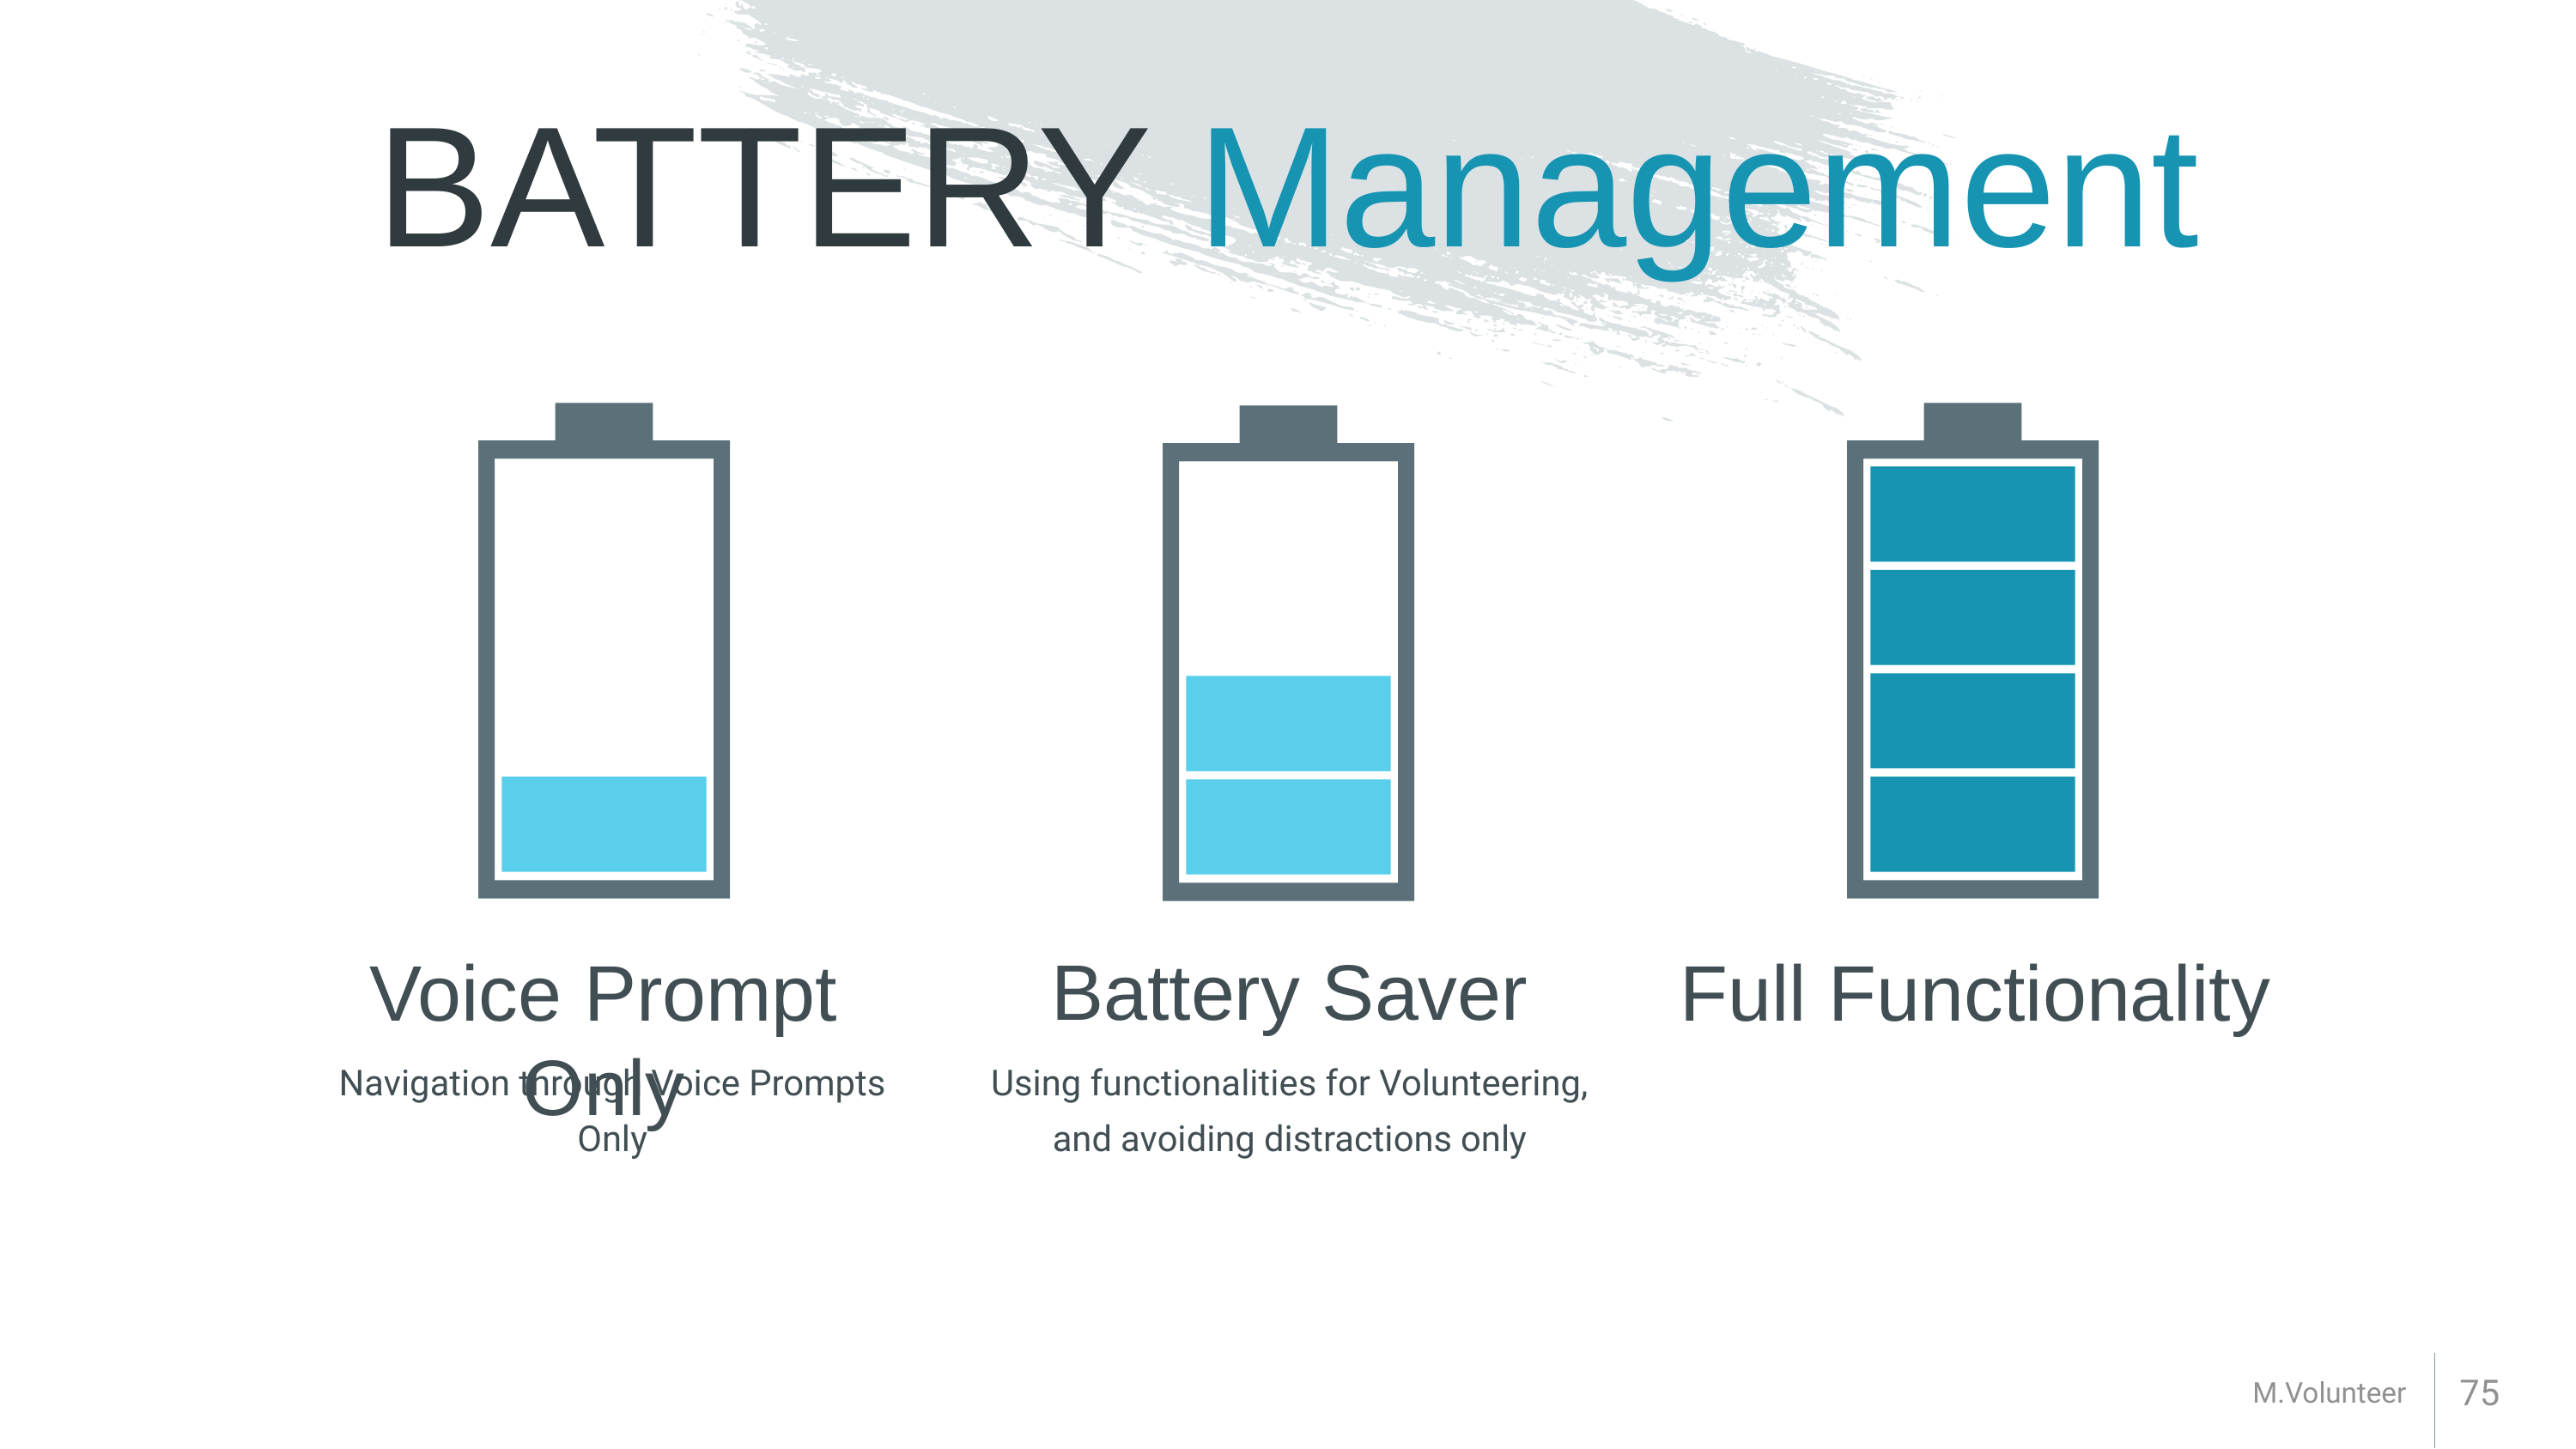

# BATTERY Management

Battery Saver
Voice Prompt Only
Full Functionality
Using functionalities for Volunteering, and avoiding distractions only
Navigation through Voice Prompts Only

75
M.Volunteer